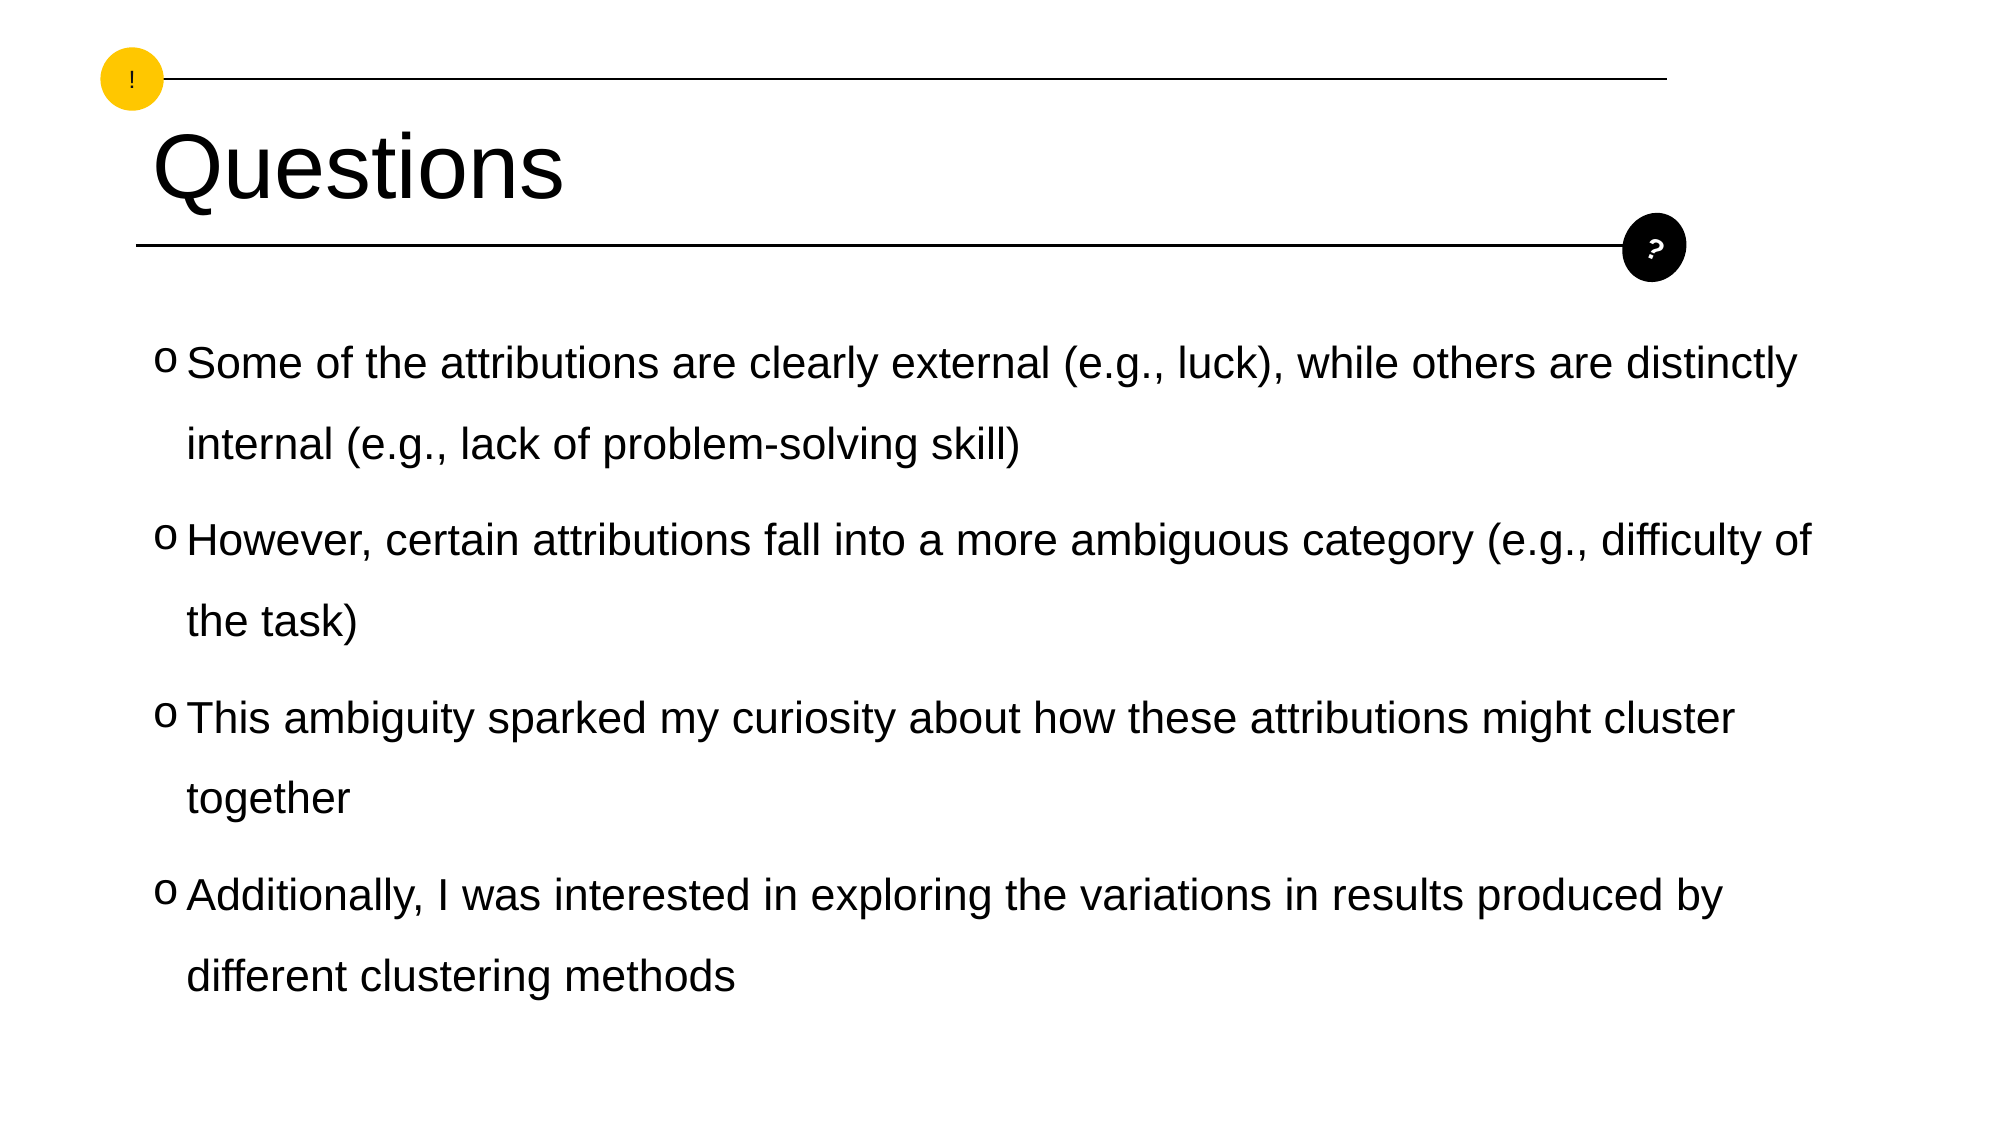

!
# Questions
?
Some of the attributions are clearly external (e.g., luck), while others are distinctly internal (e.g., lack of problem-solving skill)
However, certain attributions fall into a more ambiguous category (e.g., difficulty of the task)
This ambiguity sparked my curiosity about how these attributions might cluster together
Additionally, I was interested in exploring the variations in results produced by different clustering methods